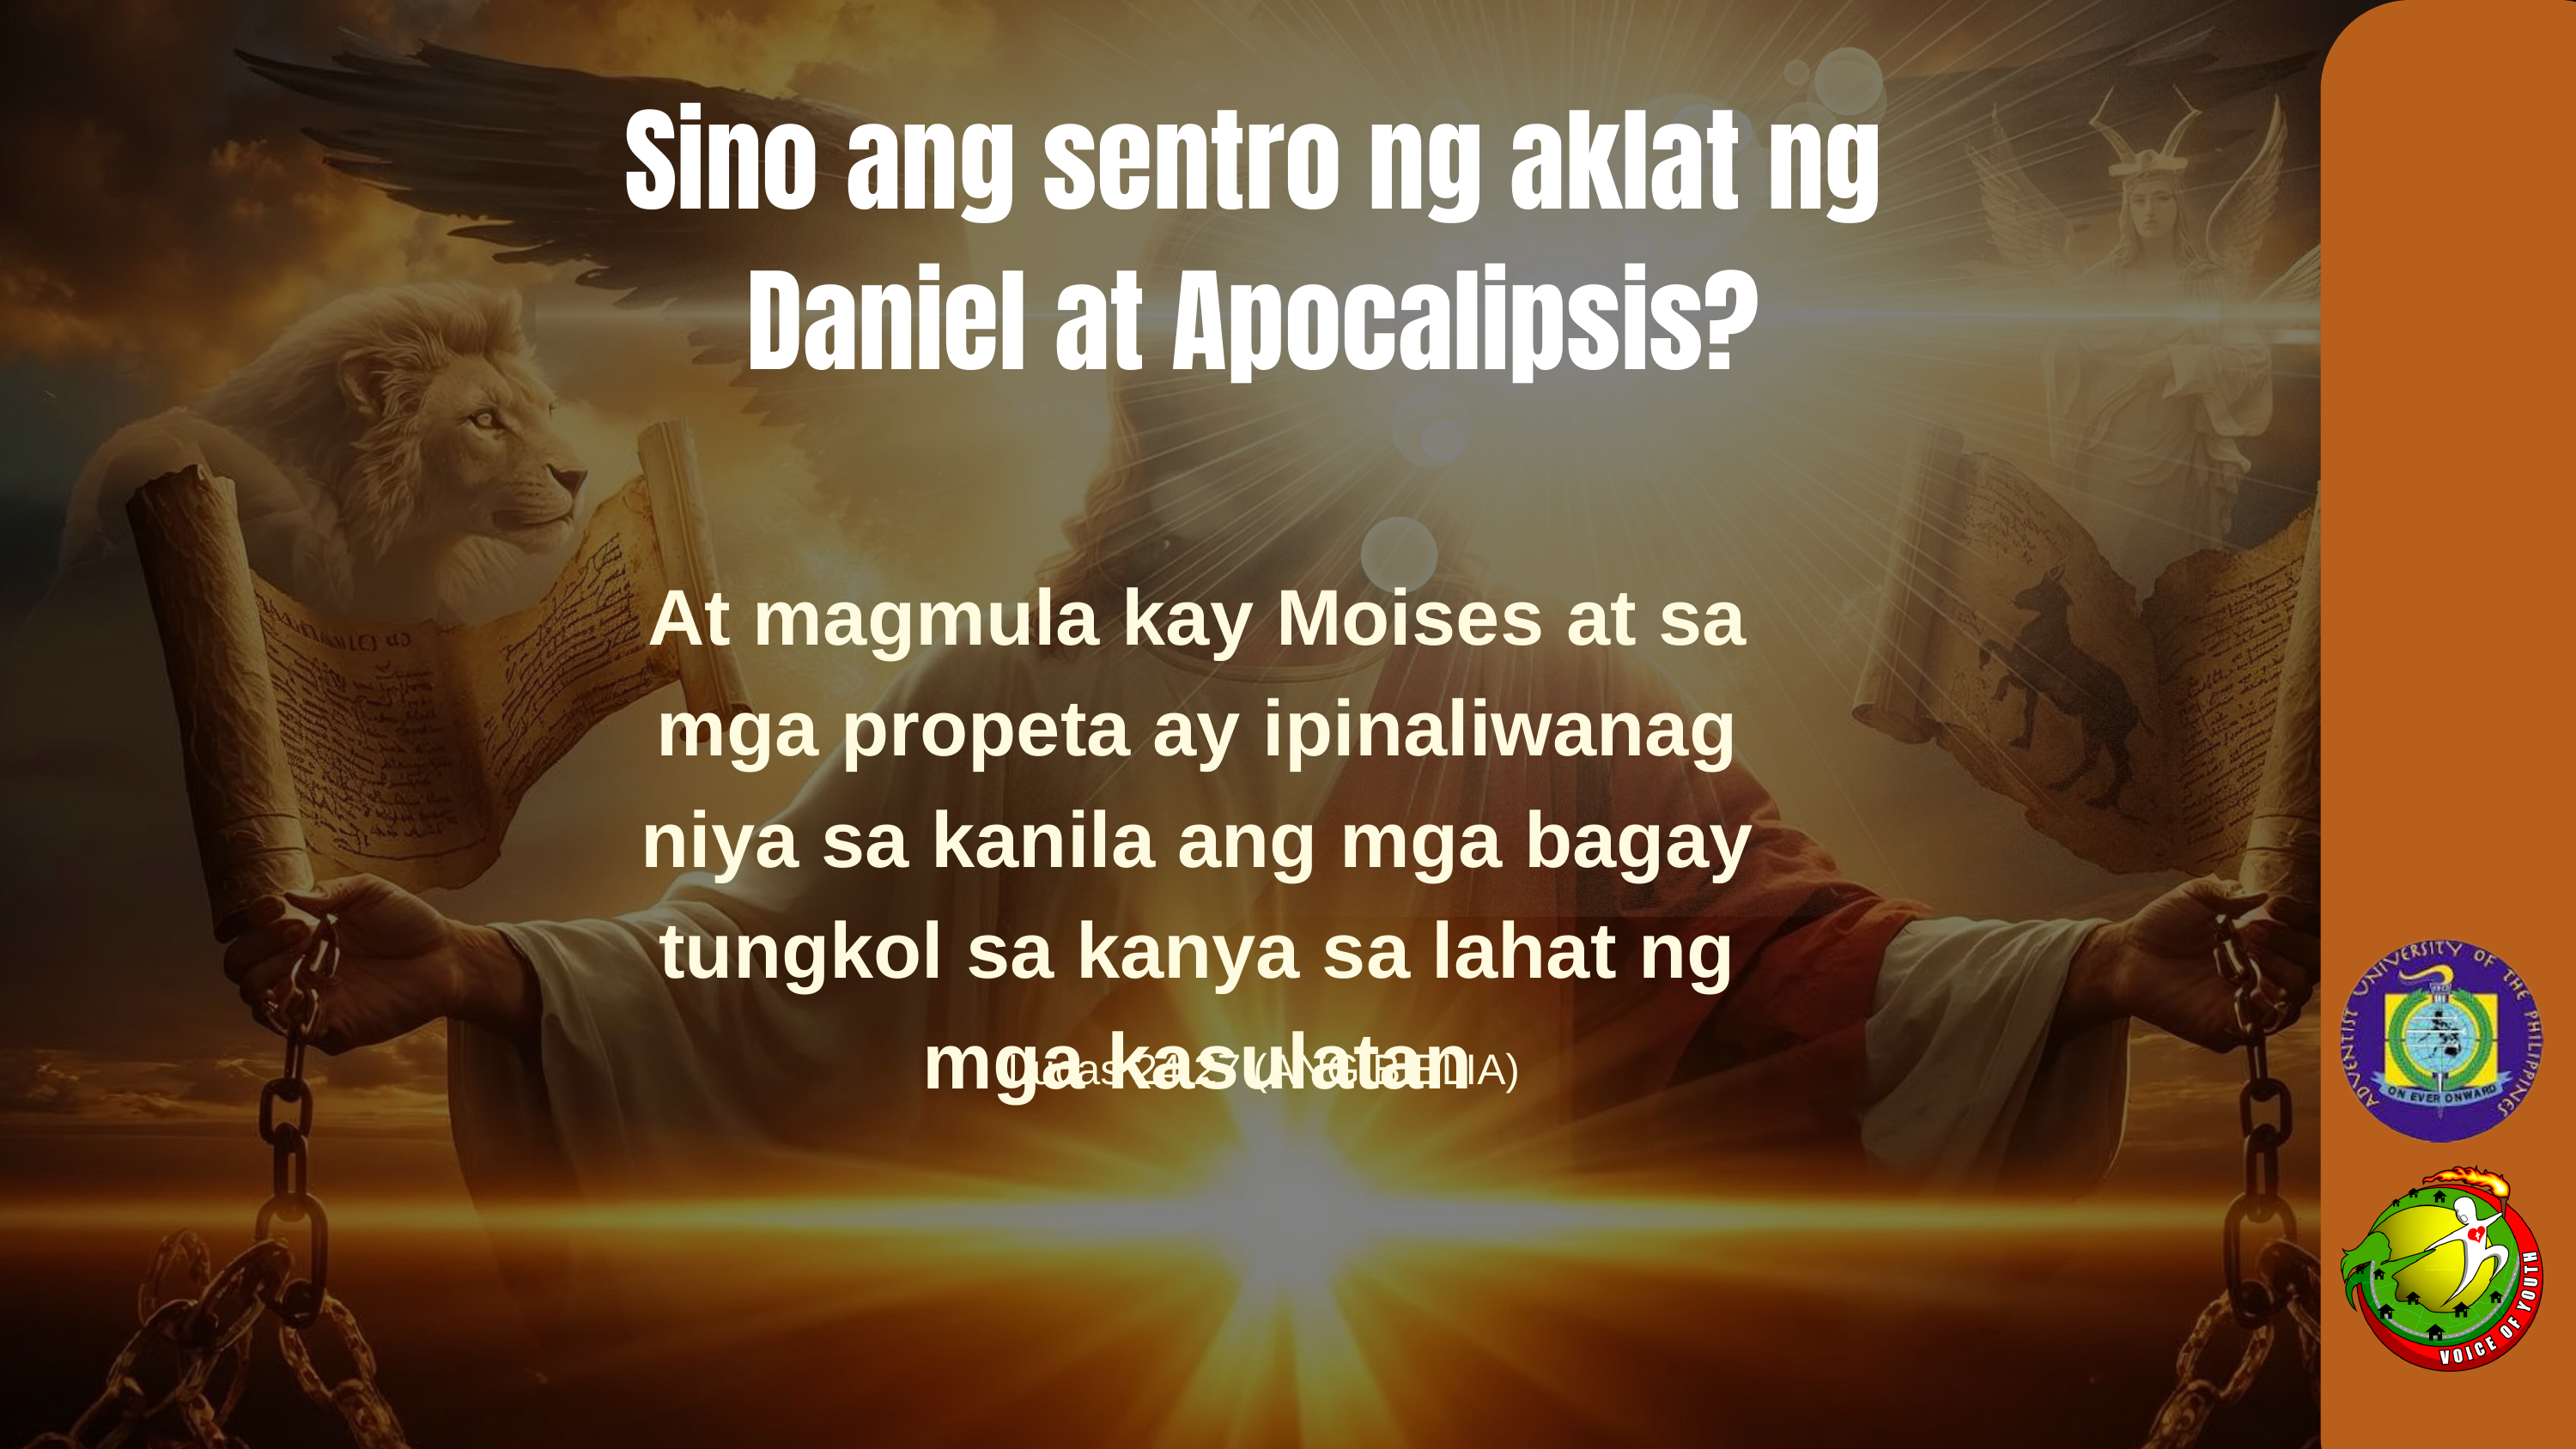

Sino ang sentro ng aklat ng Daniel at Apocalipsis?
At magmula kay Moises at sa mga propeta ay ipinaliwanag niya sa kanila ang mga bagay tungkol sa kanya sa lahat ng mga kasulatan

Lucas 24:27 (ANG BIBLIA)